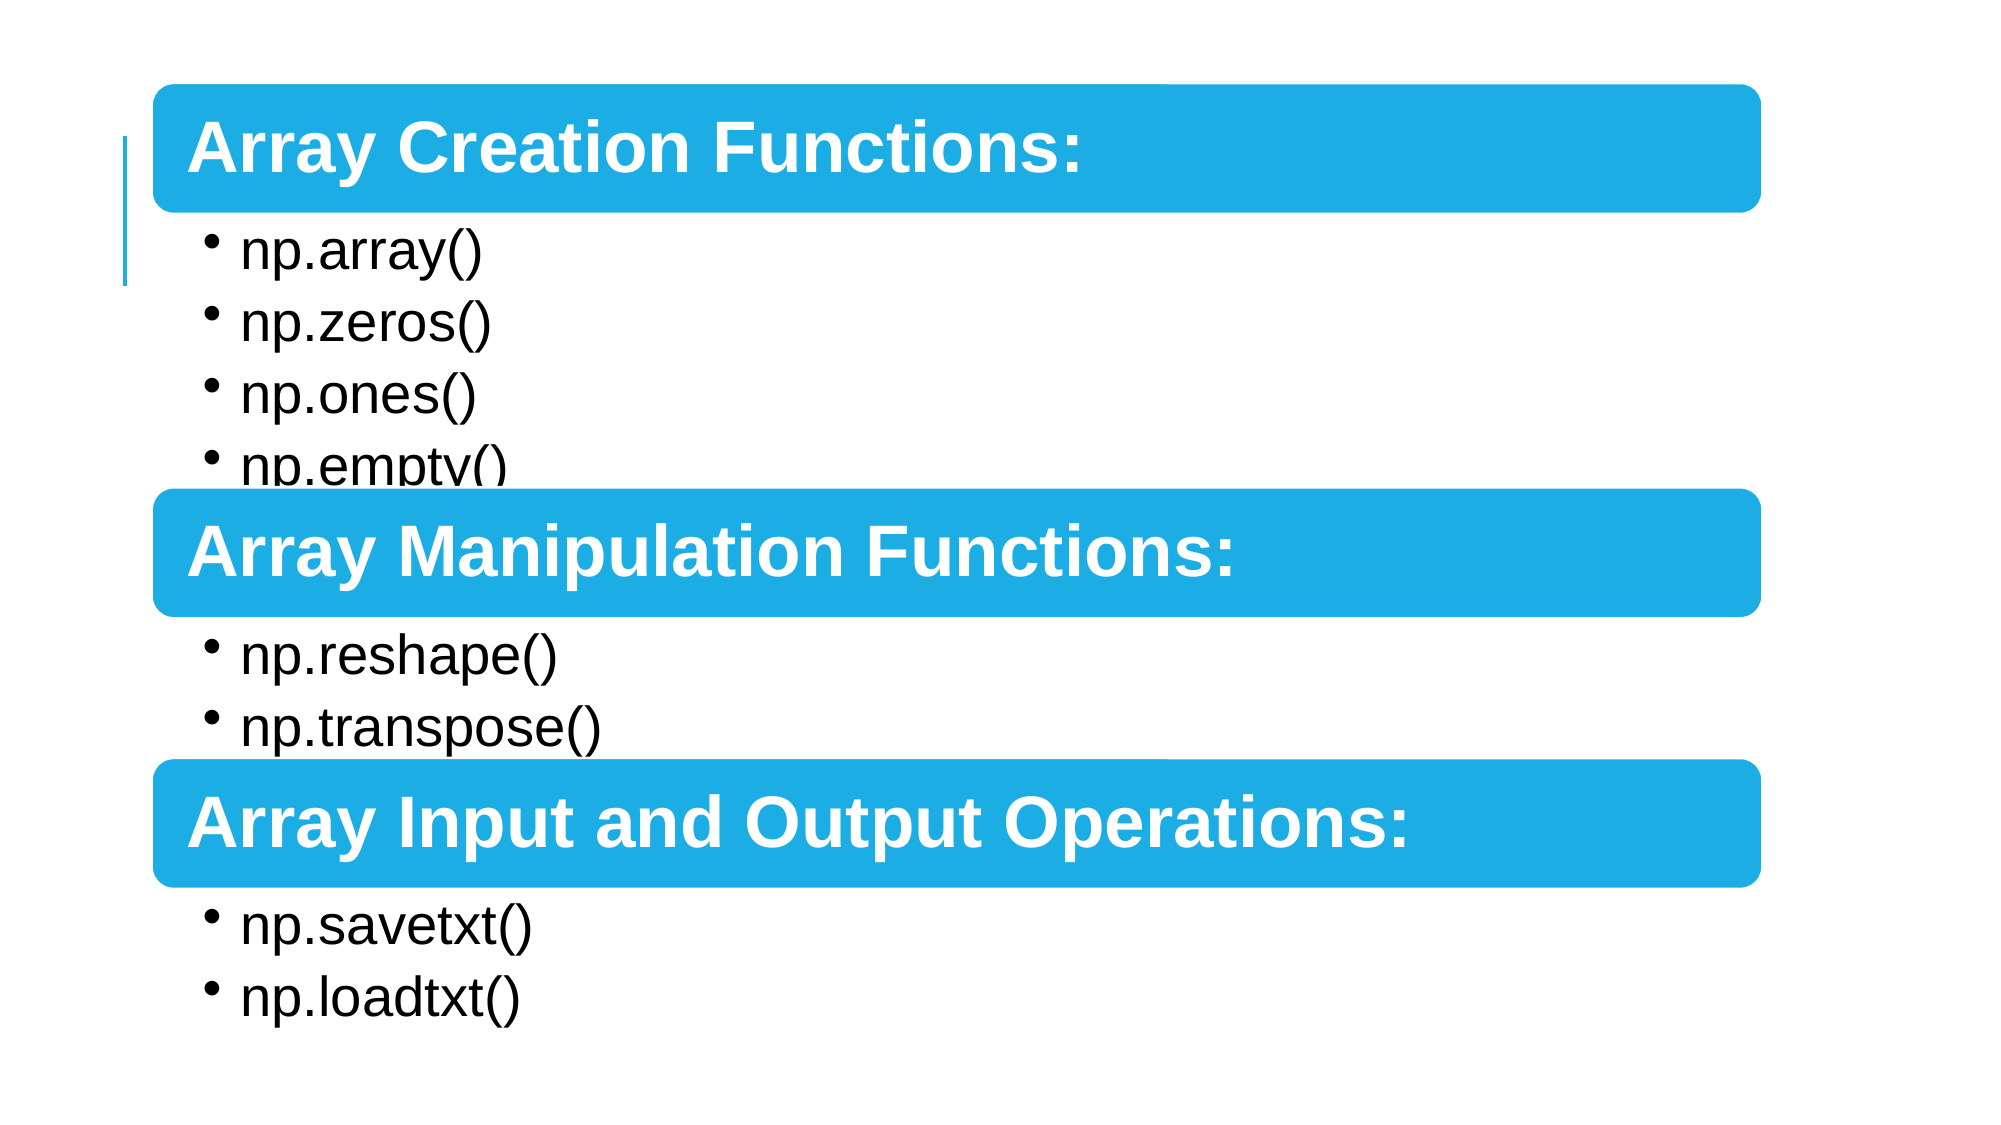

Array Creation Functions:
np.array()
np.zeros()
np.ones()
np.empty()
Array Manipulation Functions:
np.reshape()
np.transpose()
Array Input and Output Operations:
np.savetxt()
np.loadtxt()